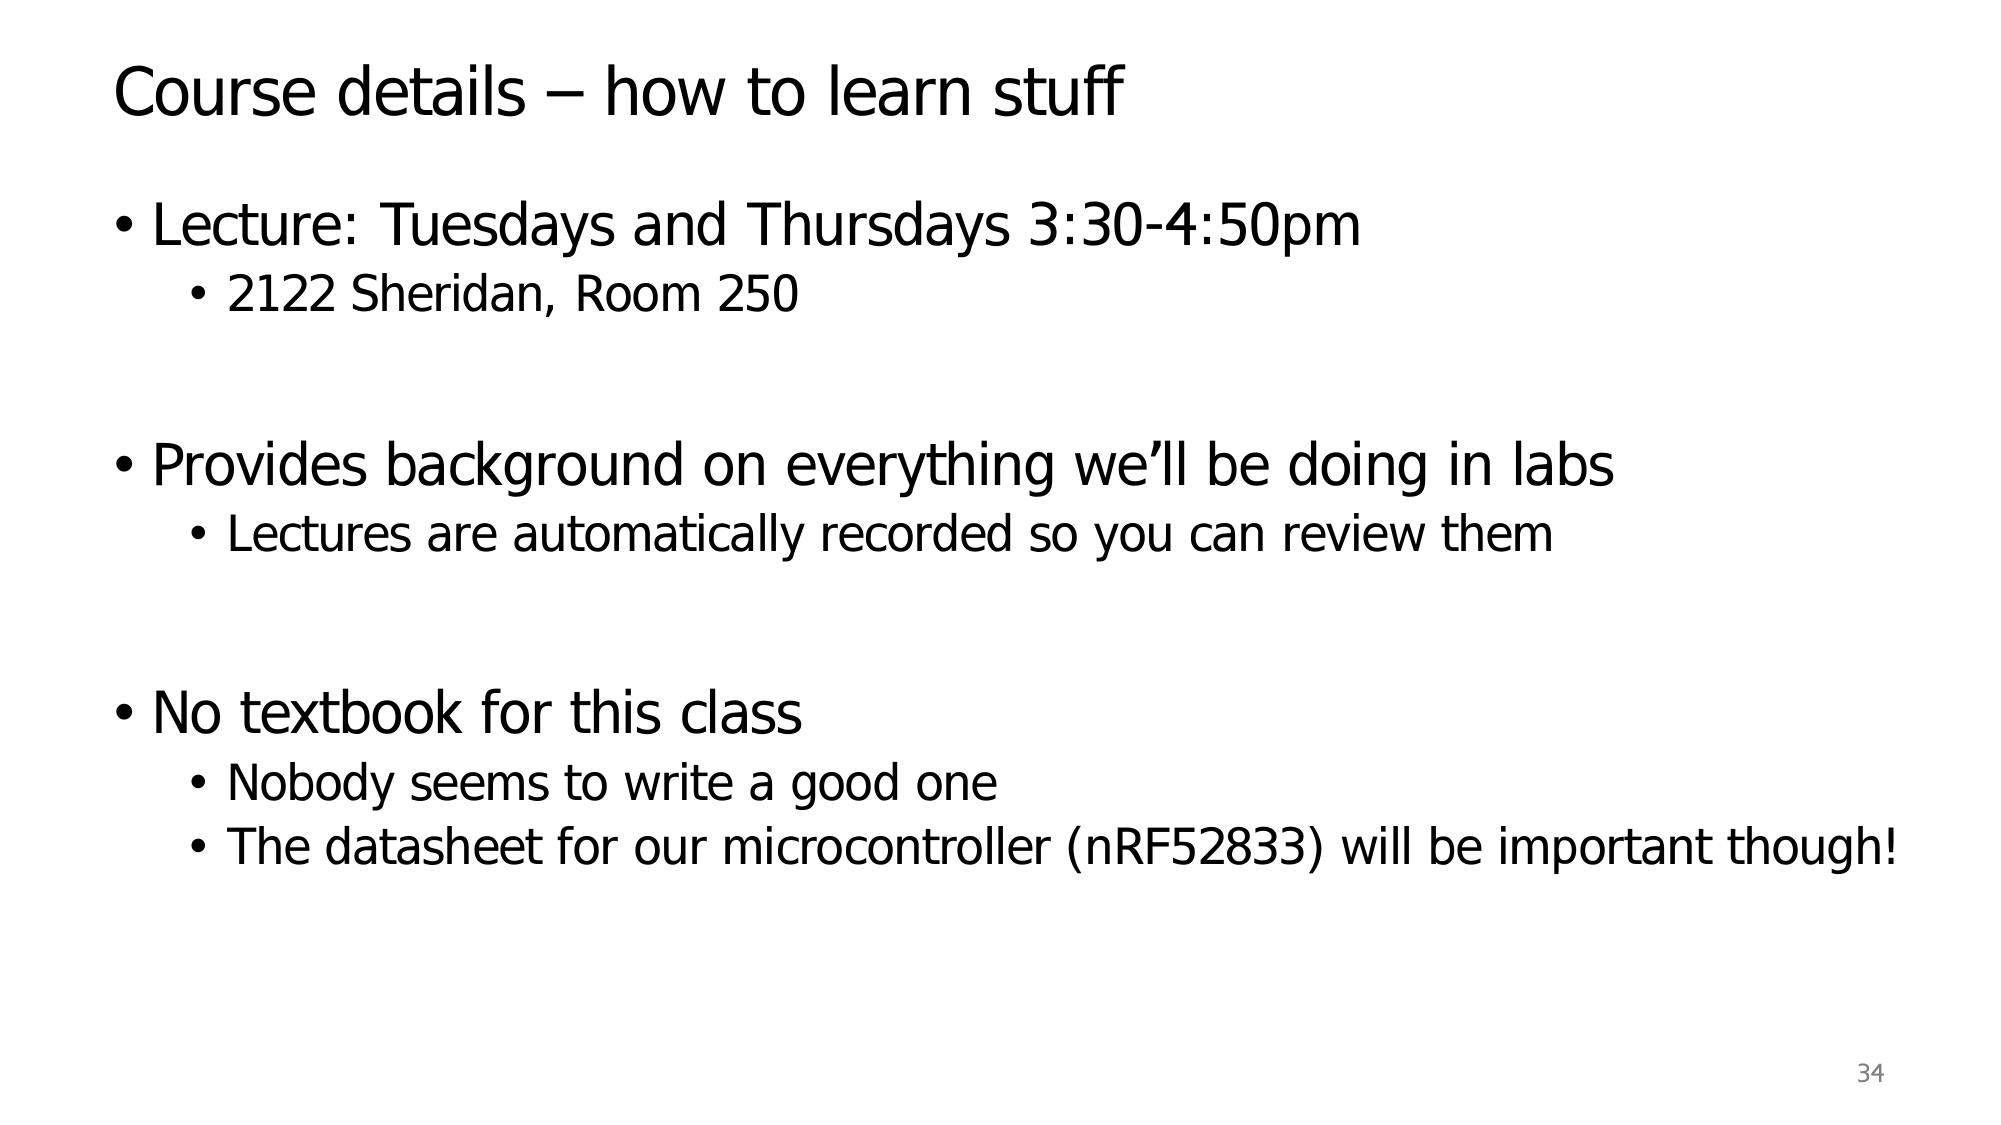

# Course details – how to learn stuff
Lecture: Tuesdays and Thursdays 3:30-4:50pm
2122 Sheridan, Room 250

Provides background on everything we’ll be doing in labs
Lectures are automatically recorded so you can review them

No textbook for this class
Nobody seems to write a good one
The datasheet for our microcontroller (nRF52833) will be important though!
34